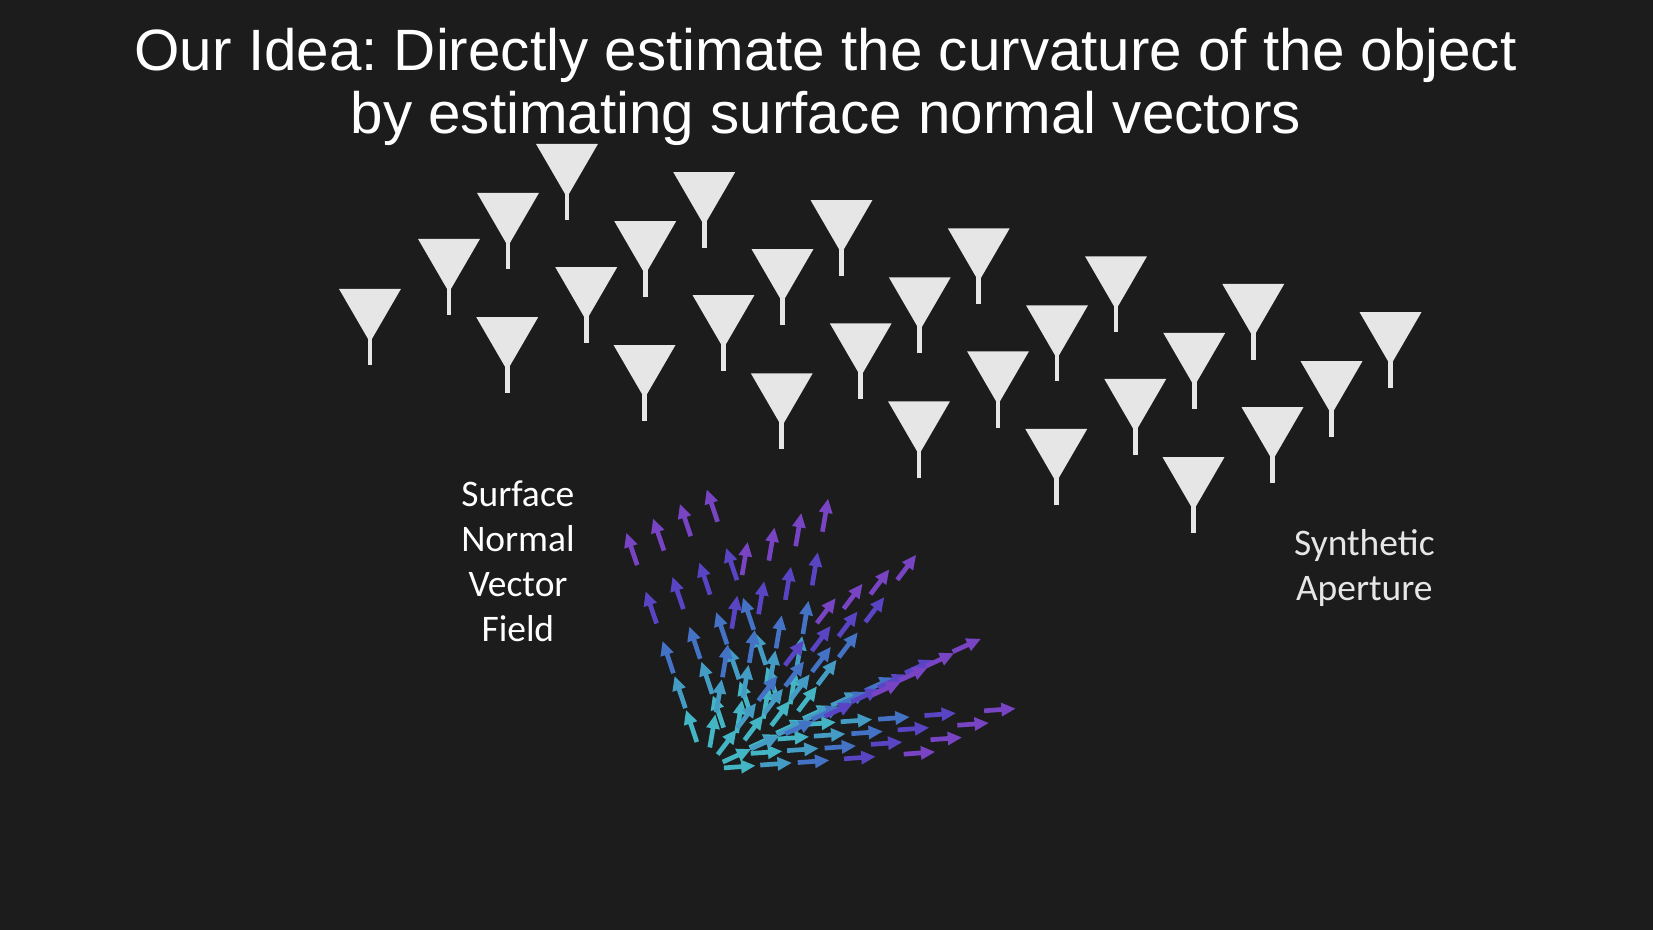

Our Idea: Directly estimate the curvature of the object
by estimating surface normal vectors

Surface Normal Vector Field
Synthetic
Aperture